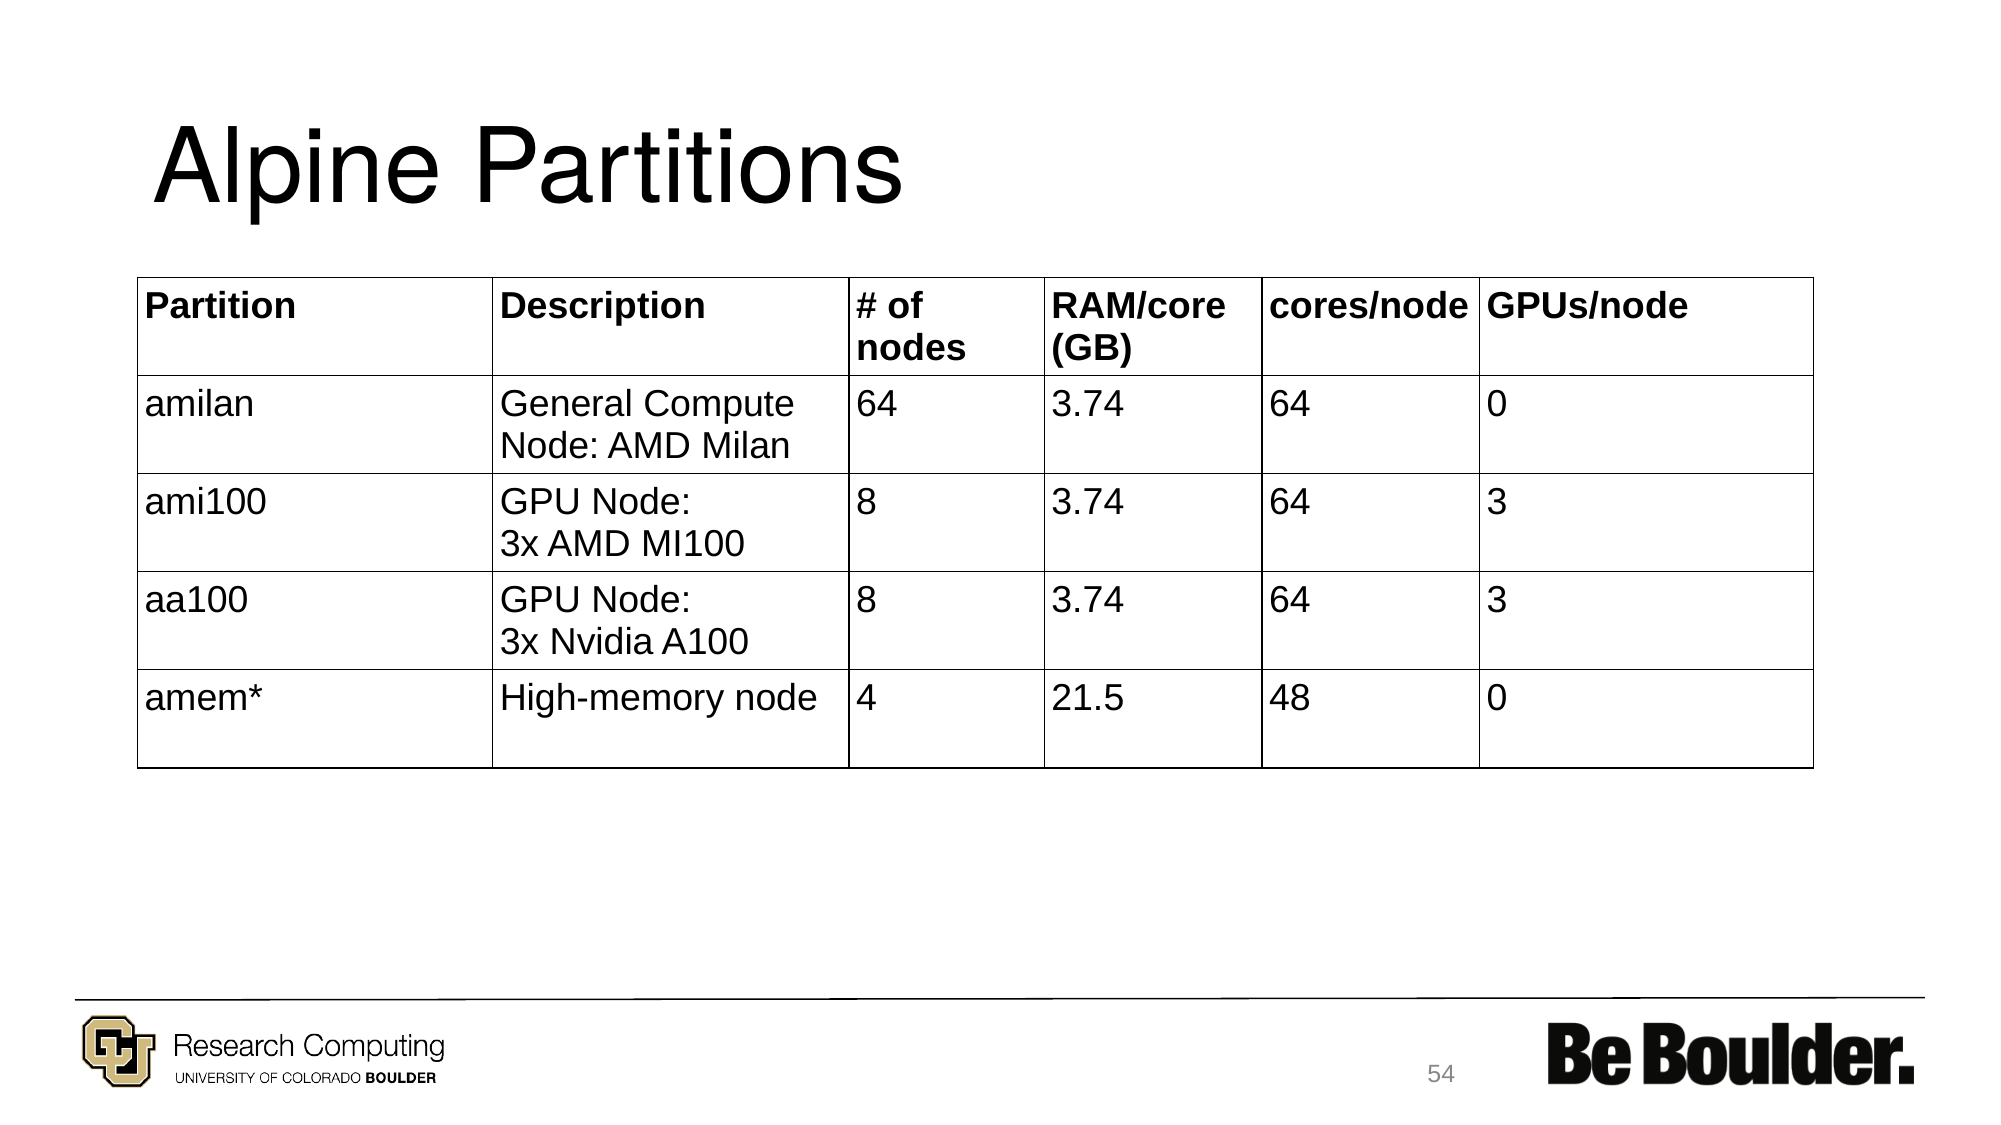

# Alpine Partitions
| Partition | Description | # of nodes | RAM/core (GB) | cores/node | GPUs/node |
| --- | --- | --- | --- | --- | --- |
| amilan | General Compute Node: AMD Milan | 64 | 3.74 | 64 | 0 |
| ami100 | GPU Node: 3x AMD MI100 | 8 | 3.74 | 64 | 3 |
| aa100 | GPU Node: 3x Nvidia A100 | 8 | 3.74 | 64 | 3 |
| amem\* | High-memory node | 4 | 21.5 | 48 | 0 |
54